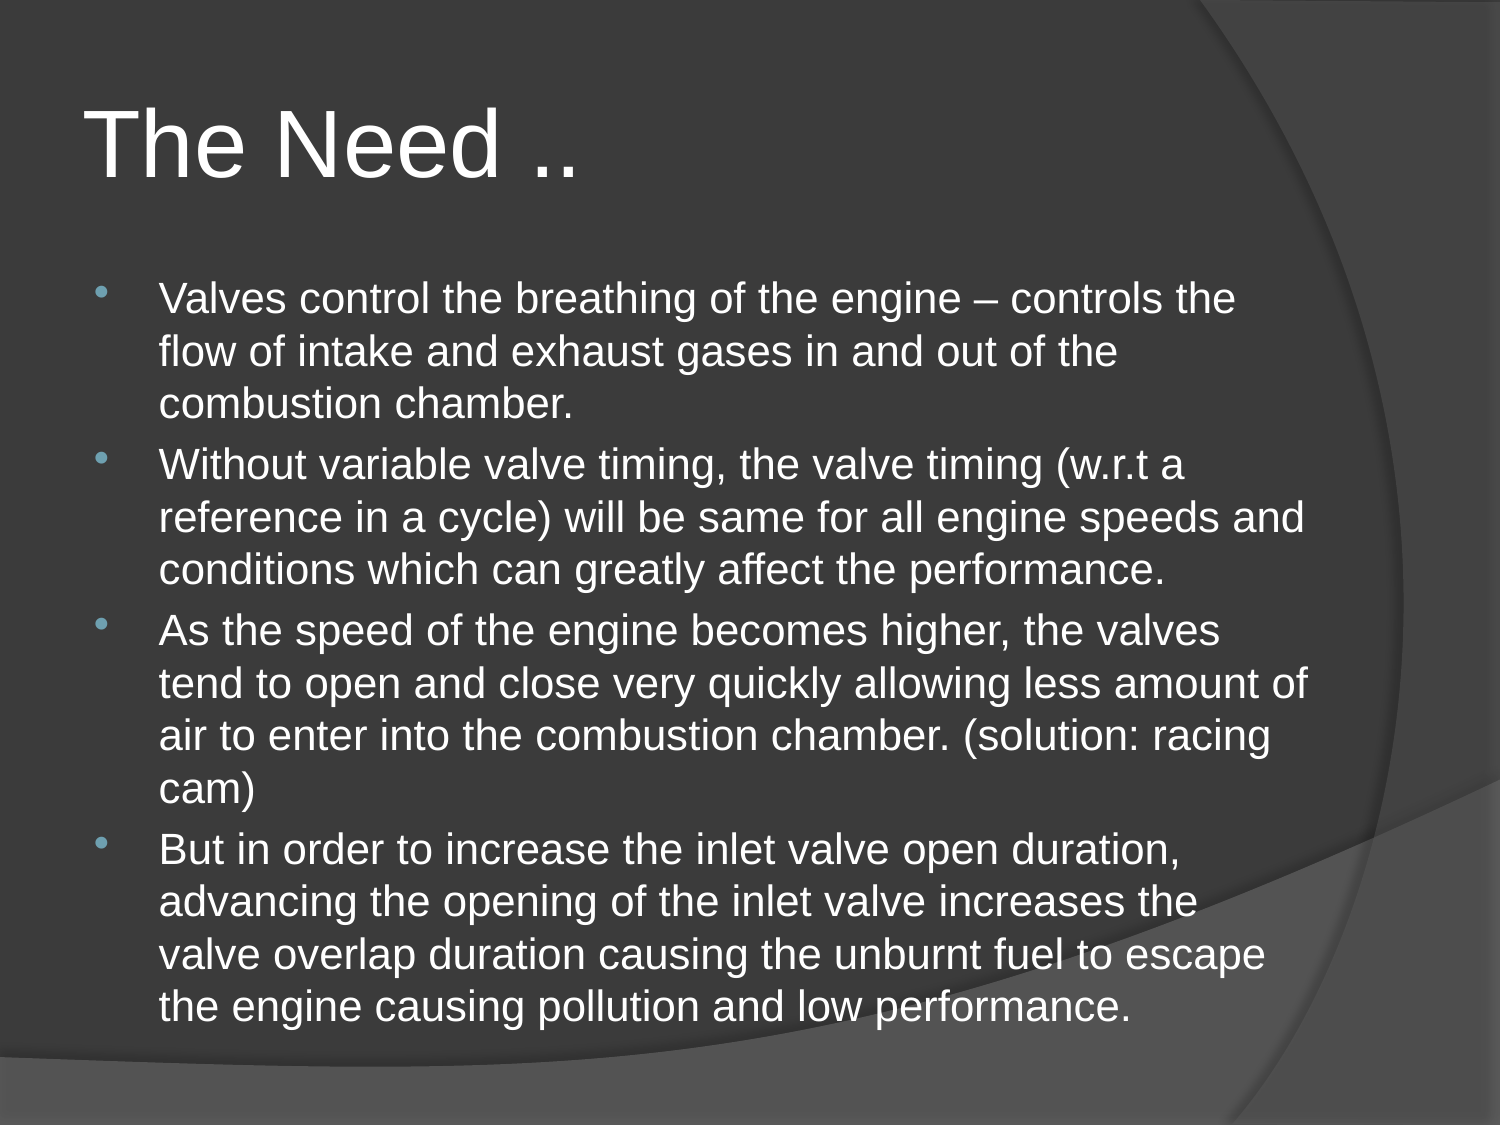

# The Need ..
Valves control the breathing of the engine – controls the flow of intake and exhaust gases in and out of the combustion chamber.
Without variable valve timing, the valve timing (w.r.t a reference in a cycle) will be same for all engine speeds and conditions which can greatly affect the performance.
As the speed of the engine becomes higher, the valves tend to open and close very quickly allowing less amount of air to enter into the combustion chamber. (solution: racing cam)
But in order to increase the inlet valve open duration, advancing the opening of the inlet valve increases the valve overlap duration causing the unburnt fuel to escape the engine causing pollution and low performance.